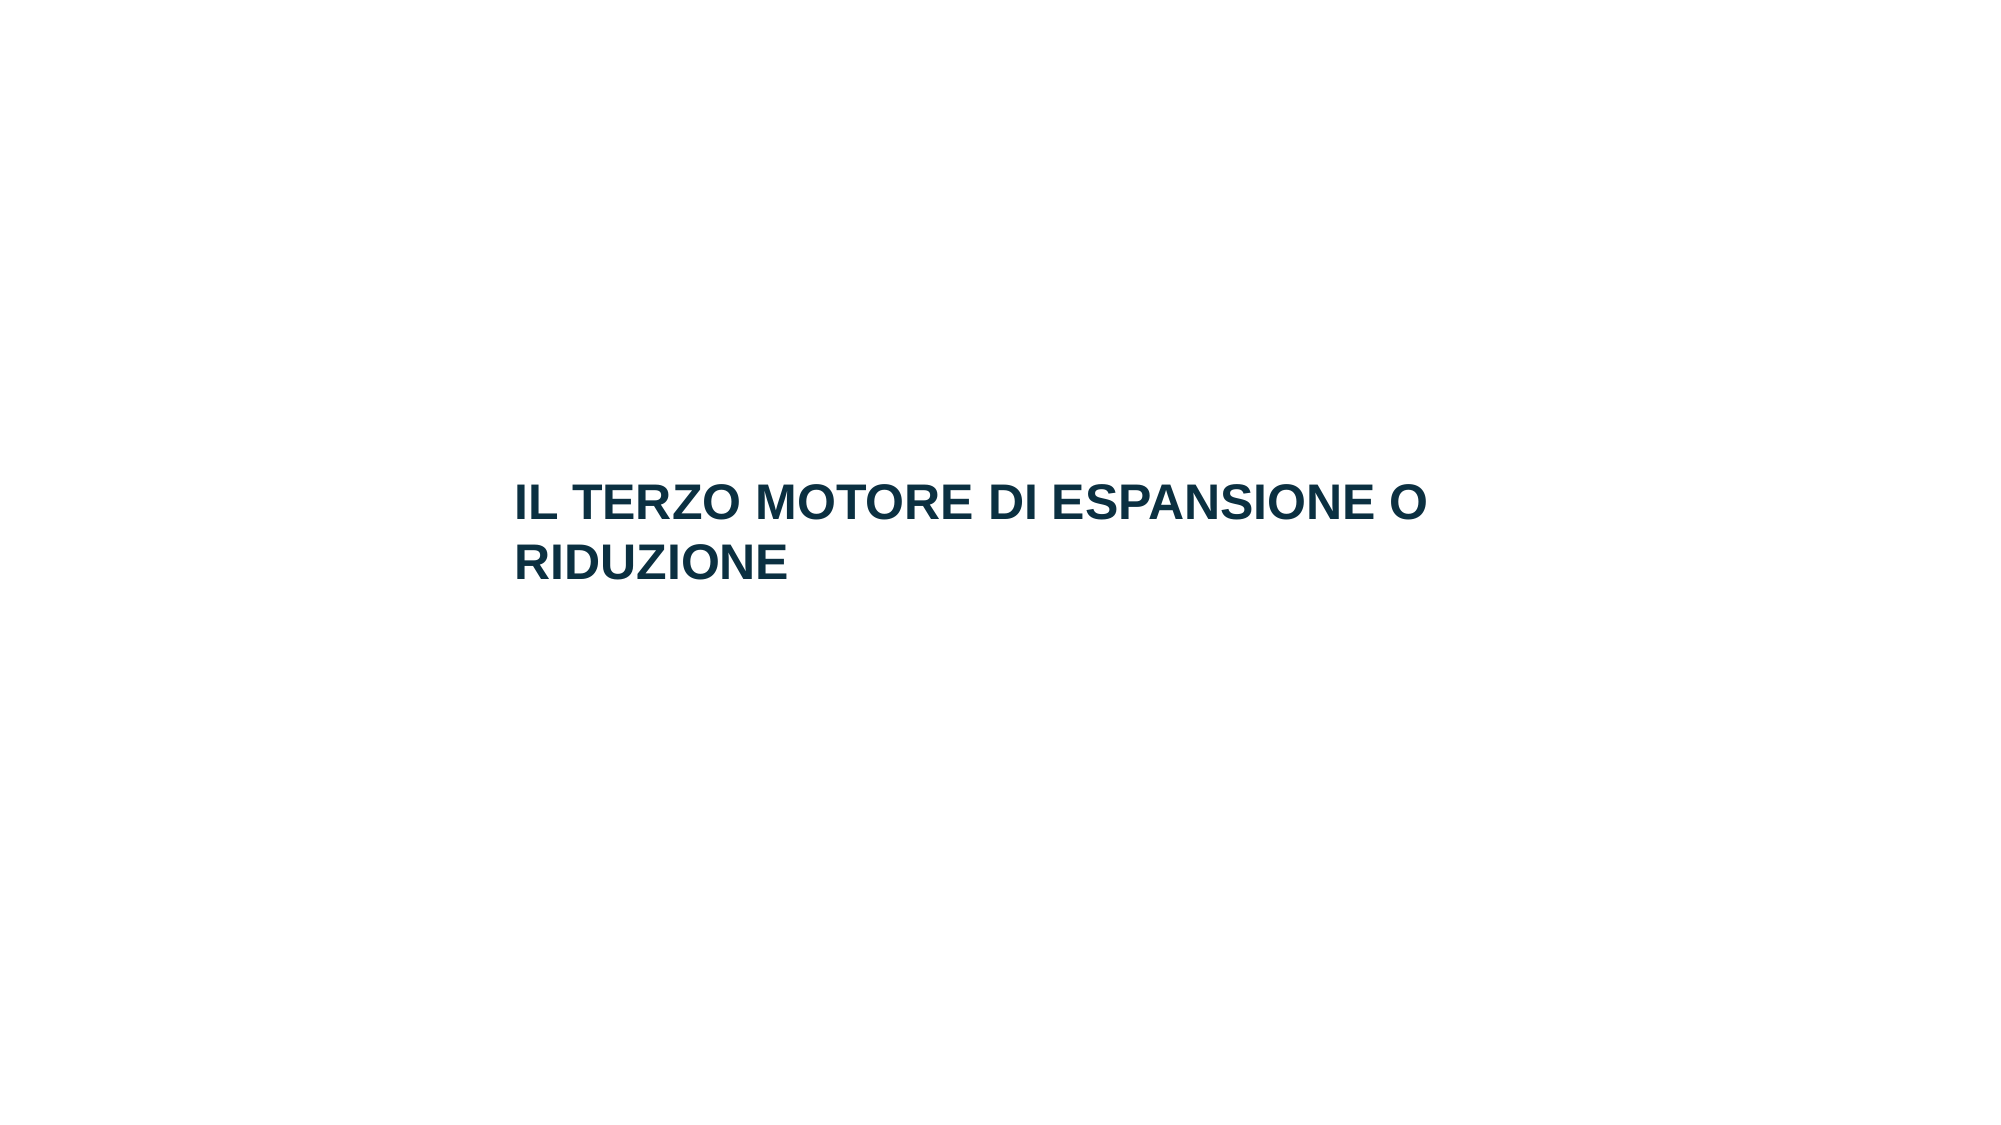

Il terzo motore di espansione o riduzione